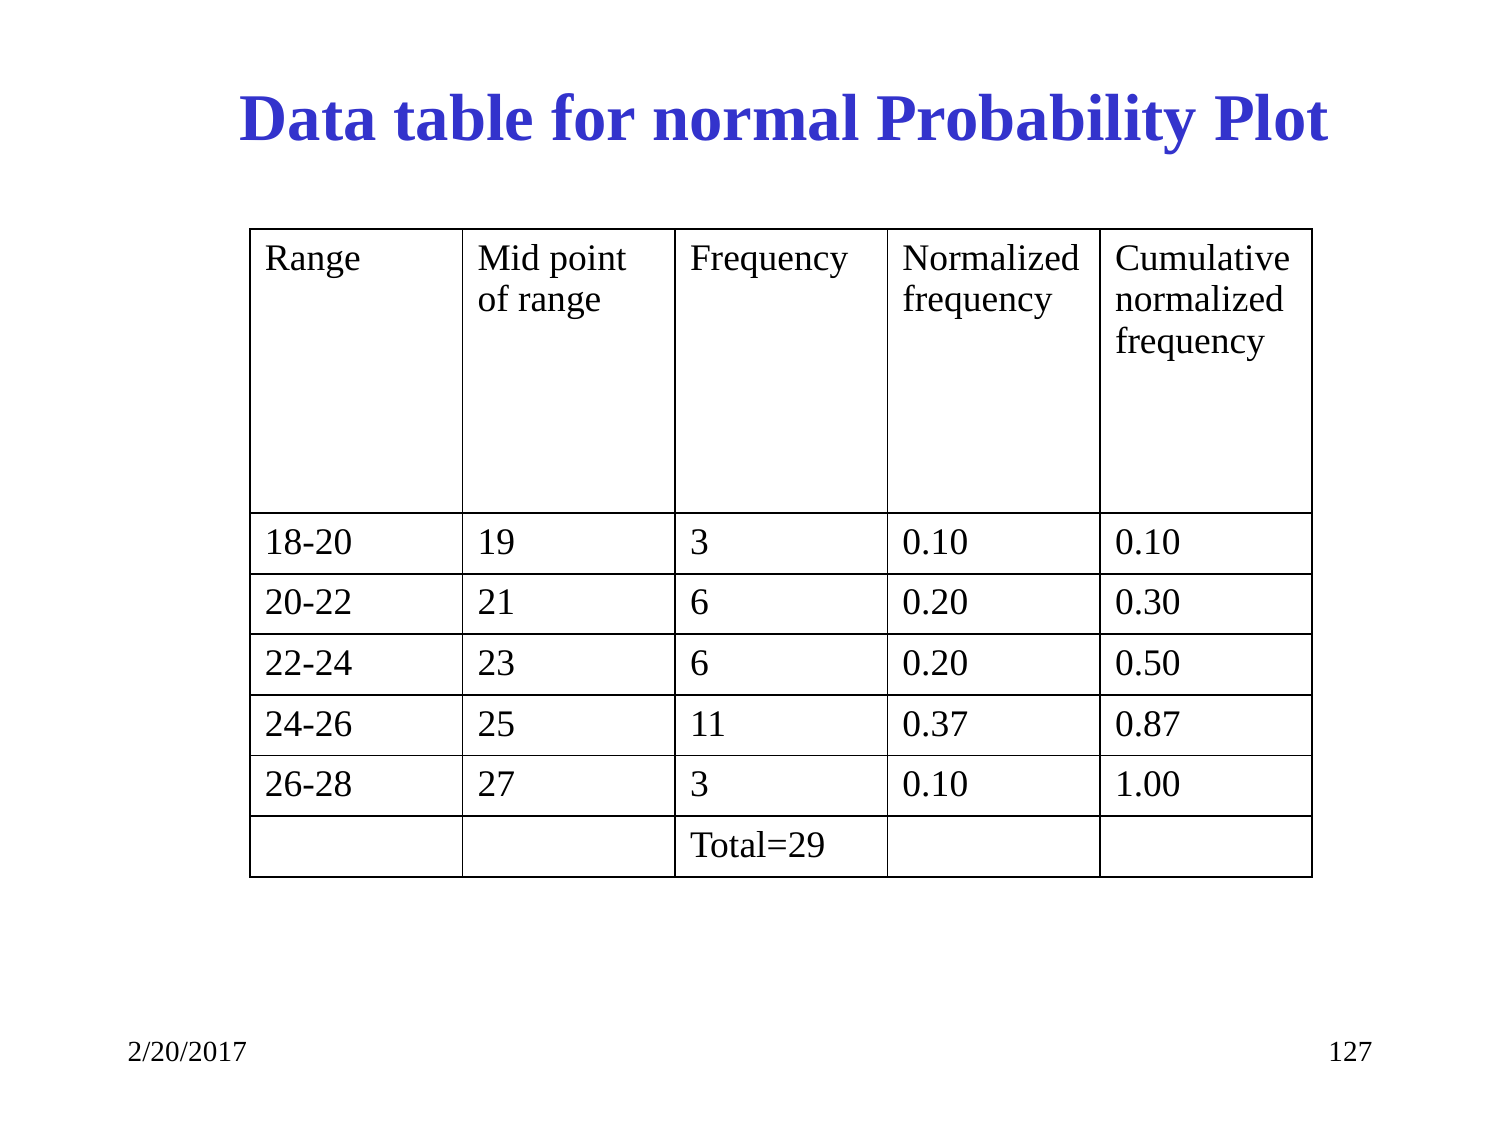

Data table for normal Probability Plot
| Range | Mid point of range | Frequency | Normalized frequency | Cumulative normalized frequency |
| --- | --- | --- | --- | --- |
| 18-20 | 19 | 3 | 0.10 | 0.10 |
| 20-22 | 21 | 6 | 0.20 | 0.30 |
| 22-24 | 23 | 6 | 0.20 | 0.50 |
| 24-26 | 25 | 11 | 0.37 | 0.87 |
| 26-28 | 27 | 3 | 0.10 | 1.00 |
|  |  | Total=29 |  |  |
2/20/2017
127